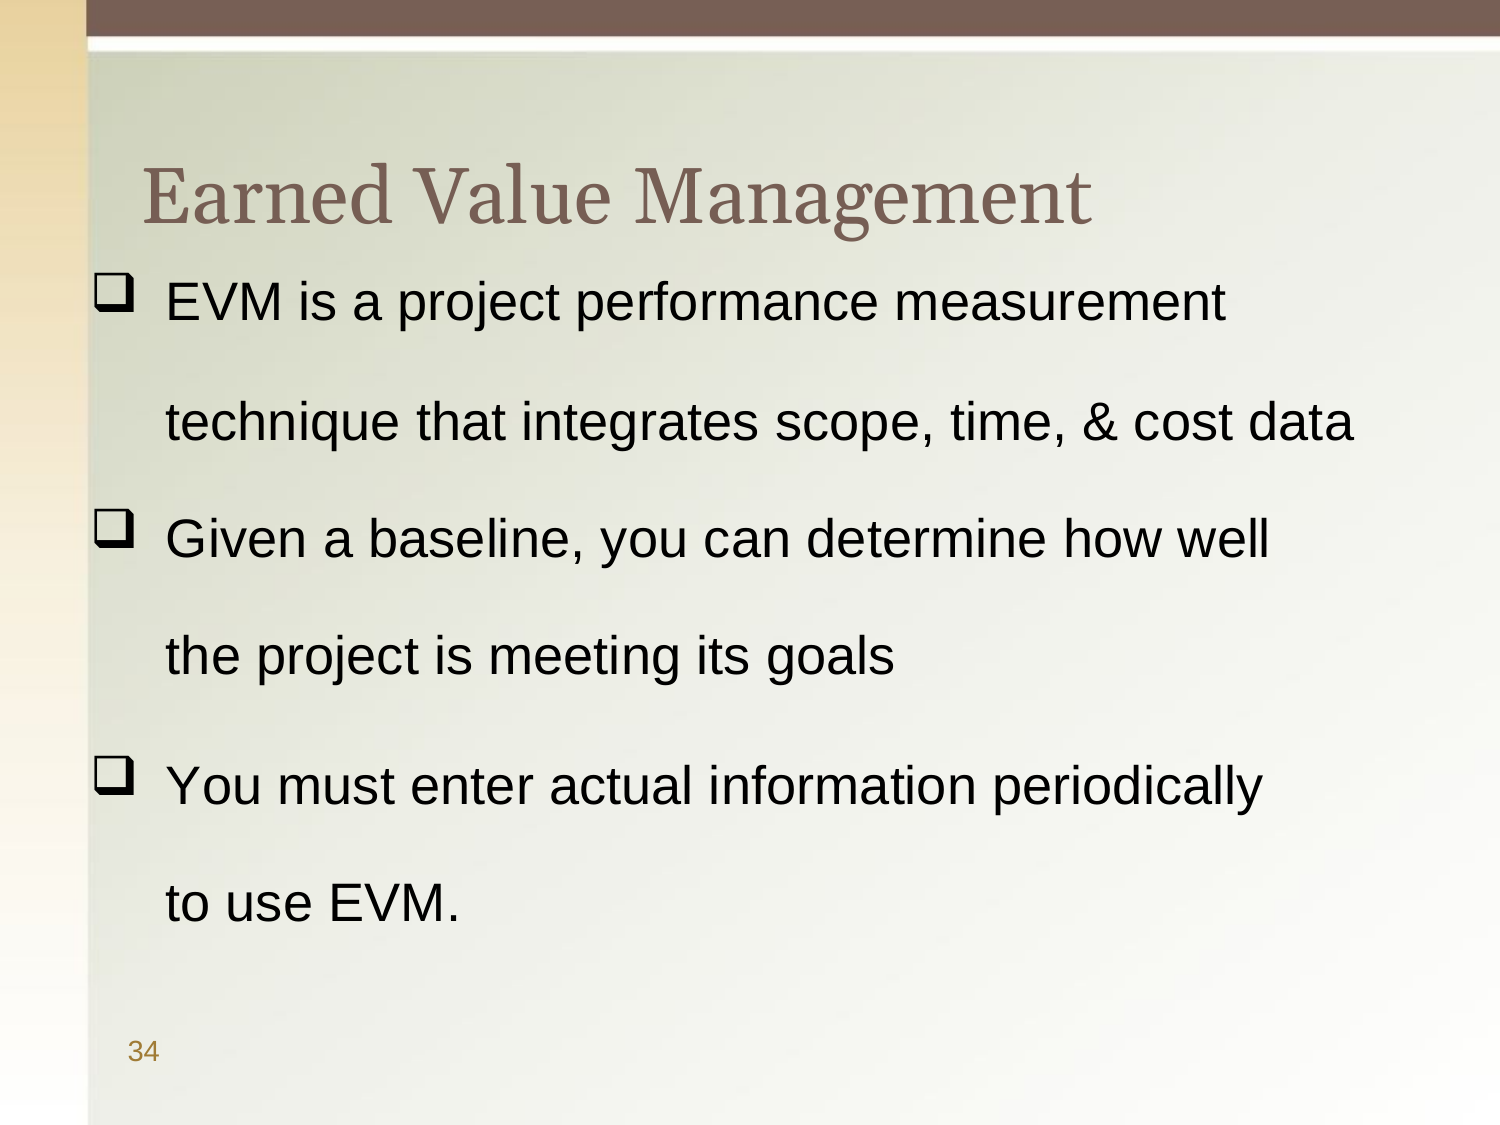

# Earned Value Management
EVM is a project performance measurement

technique that integrates scope, time, & cost data
Given a baseline, you can determine how well the project is meeting its goals
You must enter actual information periodically to use EVM.
34